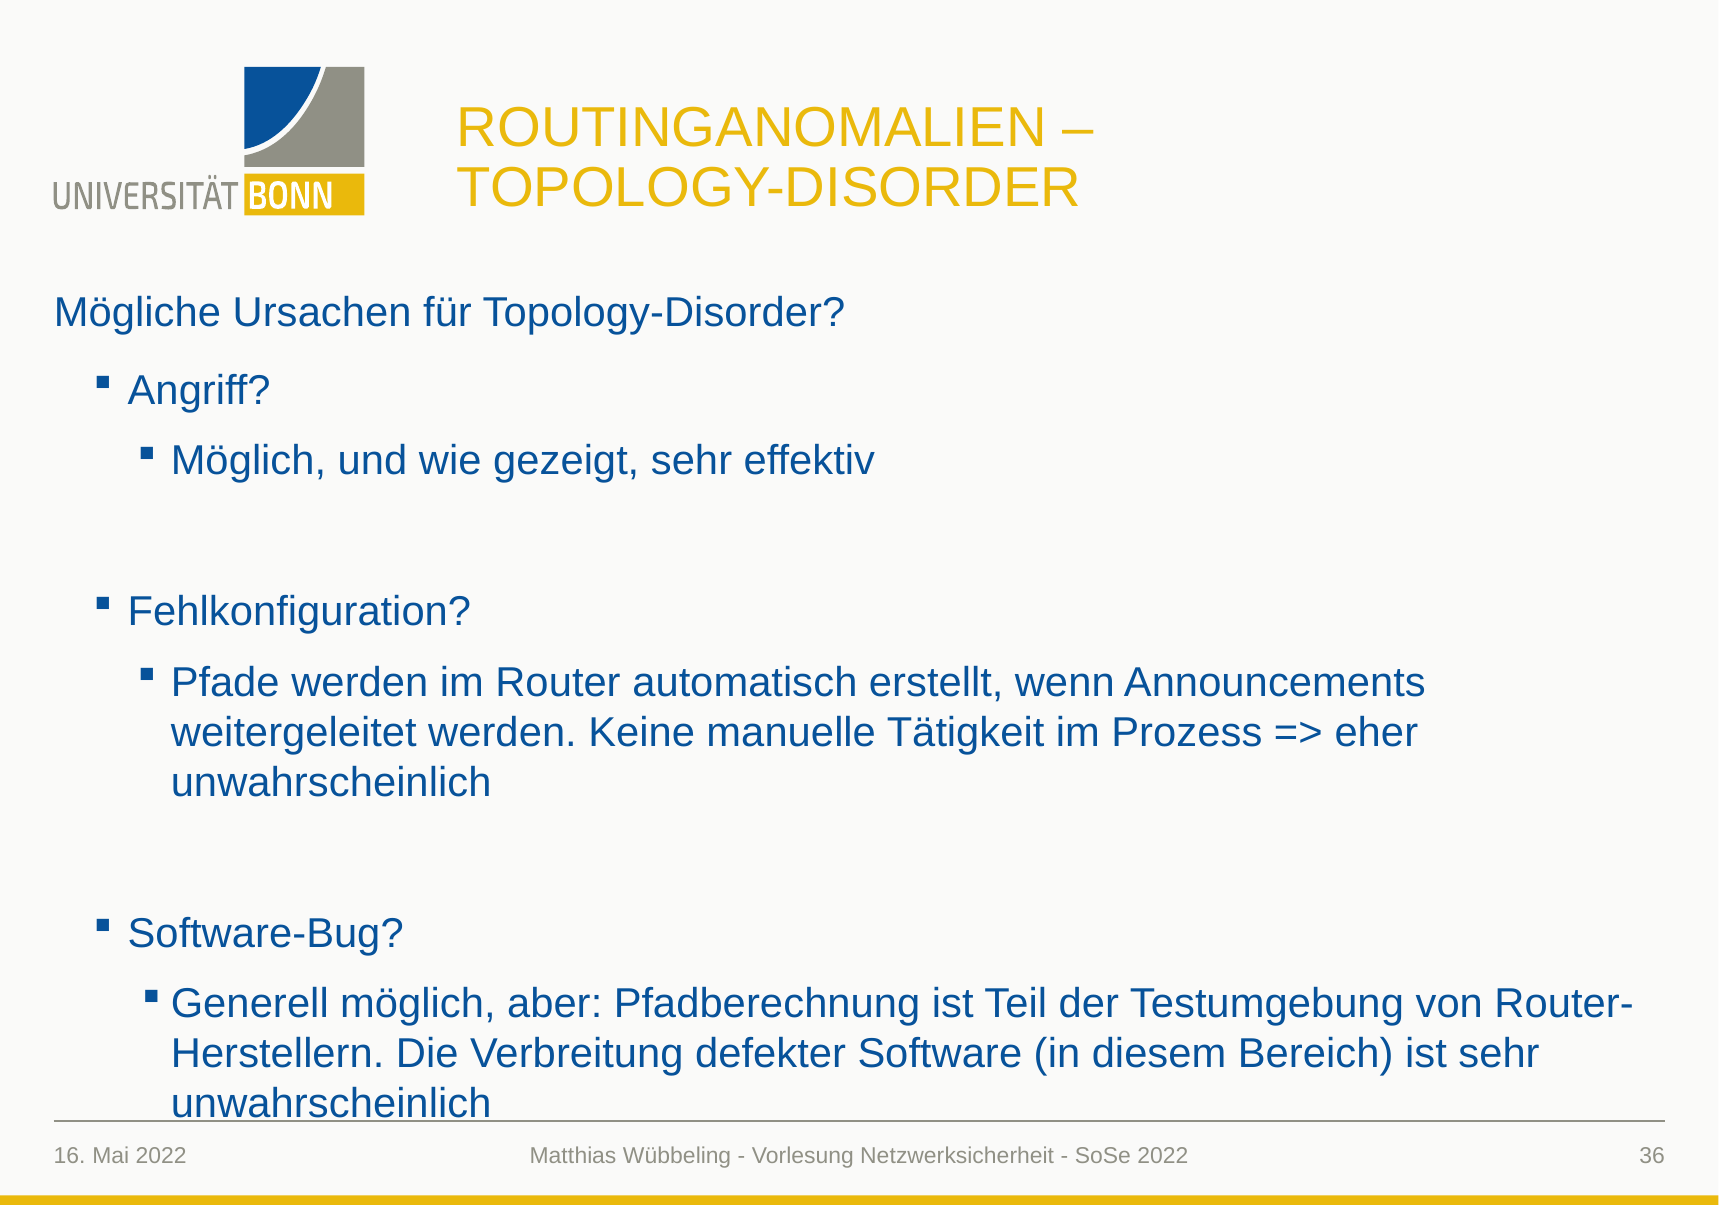

# RoutingAnomalien – Topology-Disorder
Mögliche Ursachen für Topology-Disorder?
Angriff?
Möglich, und wie gezeigt, sehr effektiv

Fehlkonfiguration?
Pfade werden im Router automatisch erstellt, wenn Announcements weitergeleitet werden. Keine manuelle Tätigkeit im Prozess => eher unwahrscheinlich

Software-Bug?
Generell möglich, aber: Pfadberechnung ist Teil der Testumgebung von Router-Herstellern. Die Verbreitung defekter Software (in diesem Bereich) ist sehr unwahrscheinlich
16. Mai 2022
36
Matthias Wübbeling - Vorlesung Netzwerksicherheit - SoSe 2022